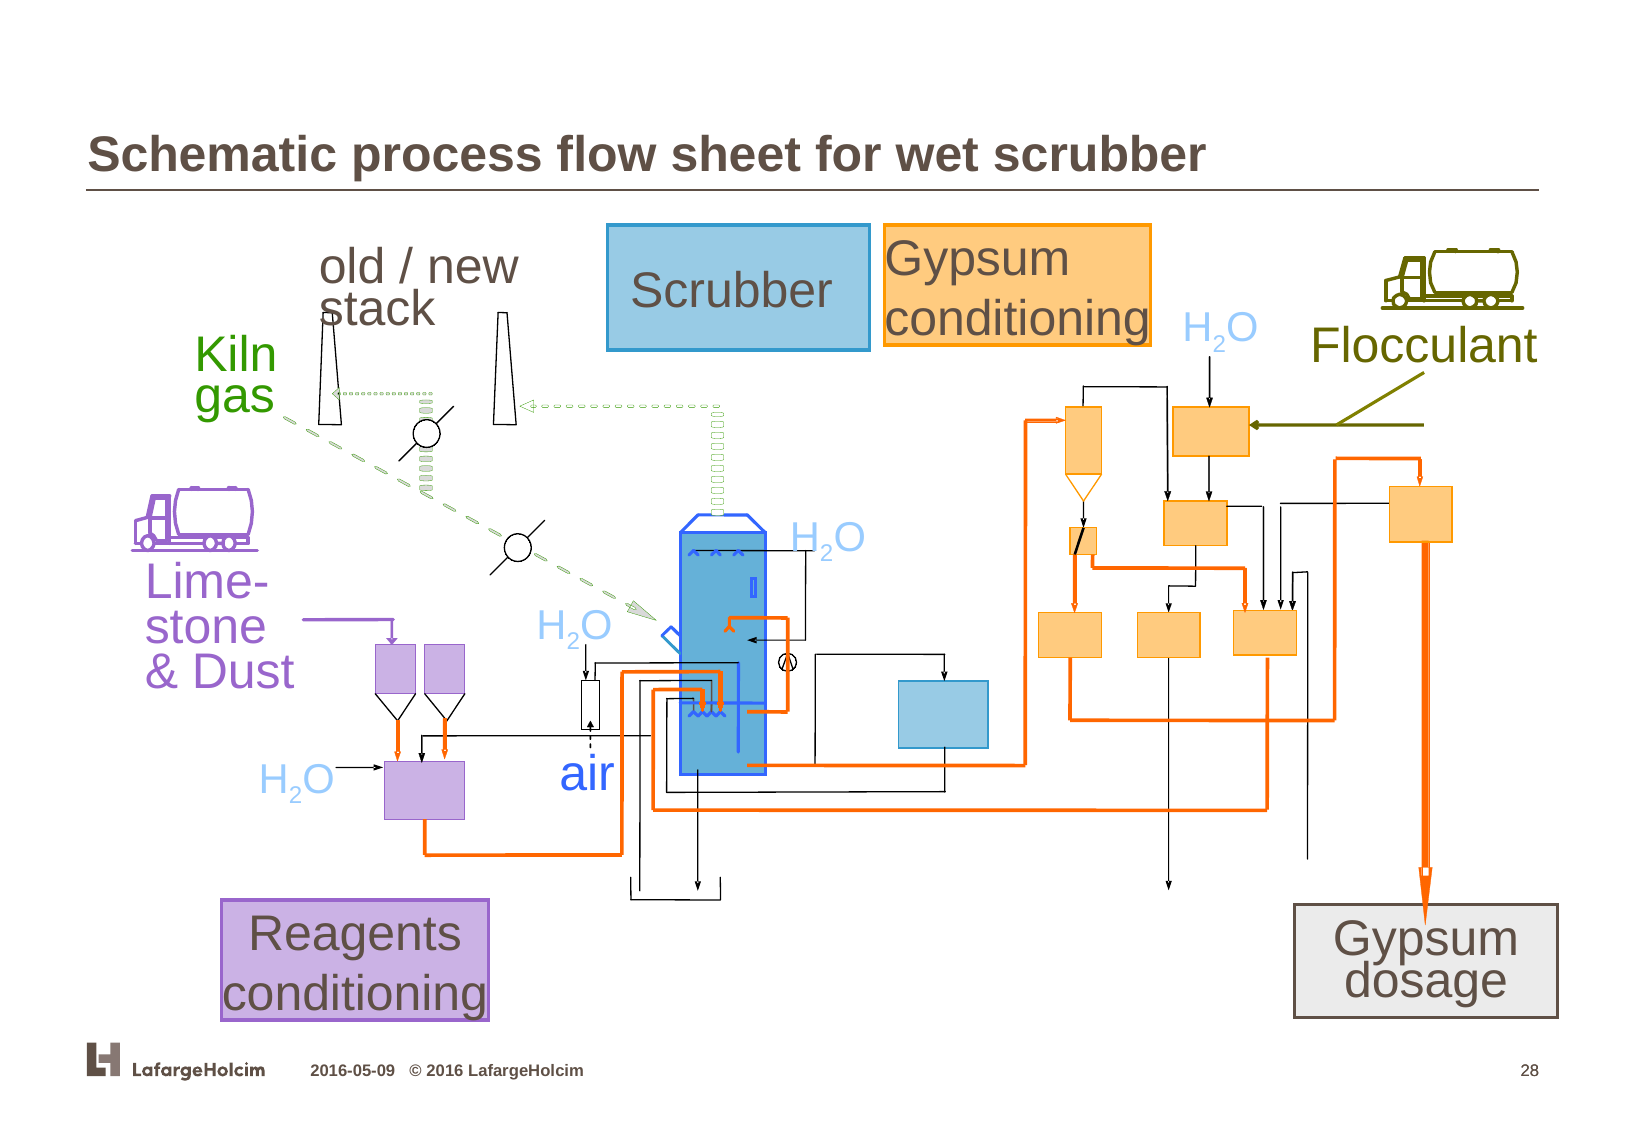

Schematic process flow sheet for wet scrubber
Scrubber
Gypsum
conditioning
old / new
stack

H2O

Flocculant

Kiln
gas

H2O

Lime-
stone
& Dust

H2O

air

H2O

Reagents
conditioning
Gypsum
dosage
2016-05-09   © 2016 LafargeHolcim
28
28